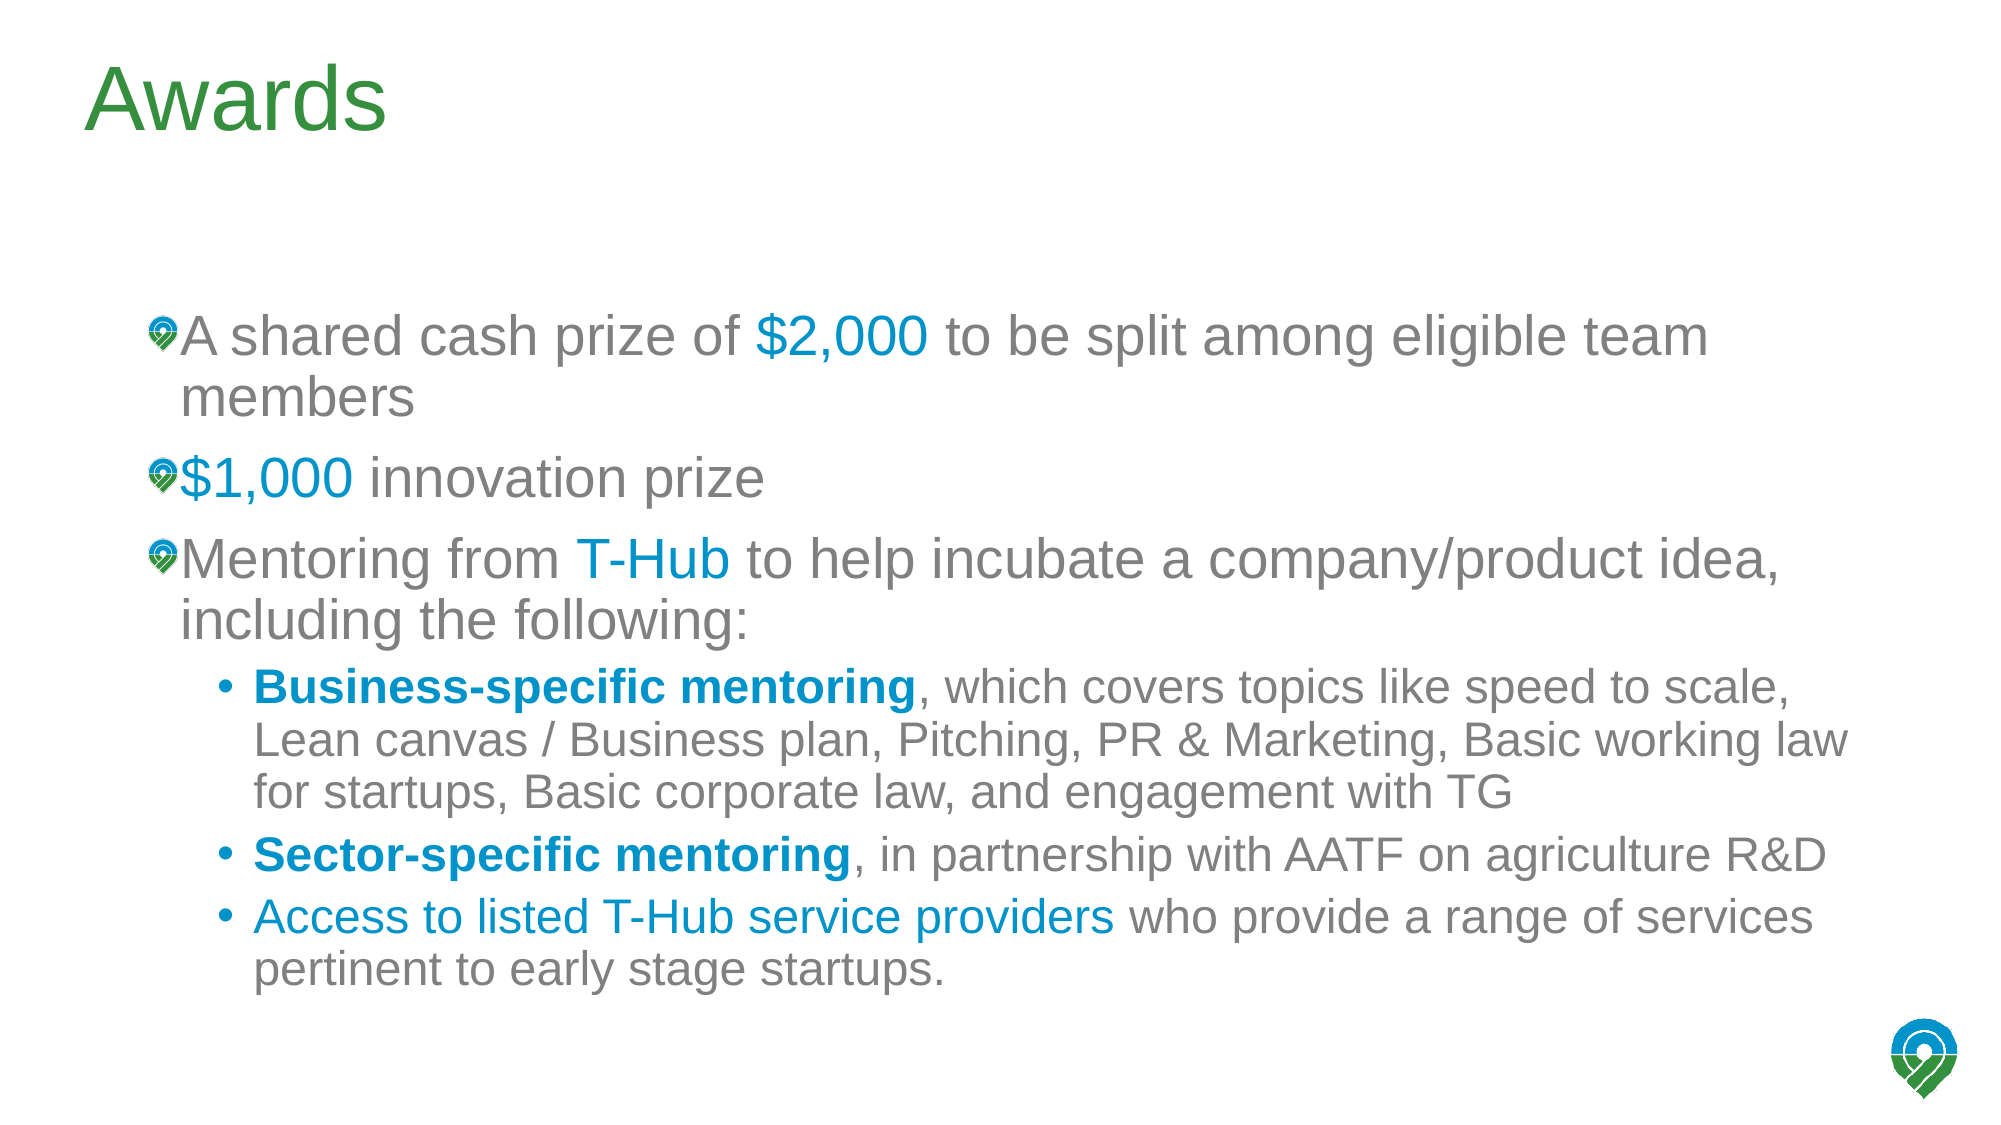

# Awards
A shared cash prize of $2,000 to be split among eligible team members
$1,000 innovation prize
Mentoring from T-Hub to help incubate a company/product idea, including the following:
Business-specific mentoring, which covers topics like speed to scale, Lean canvas / Business plan, Pitching, PR & Marketing, Basic working law for startups, Basic corporate law, and engagement with TG
Sector-specific mentoring, in partnership with AATF on agriculture R&D
Access to listed T-Hub service providers who provide a range of services pertinent to early stage startups.